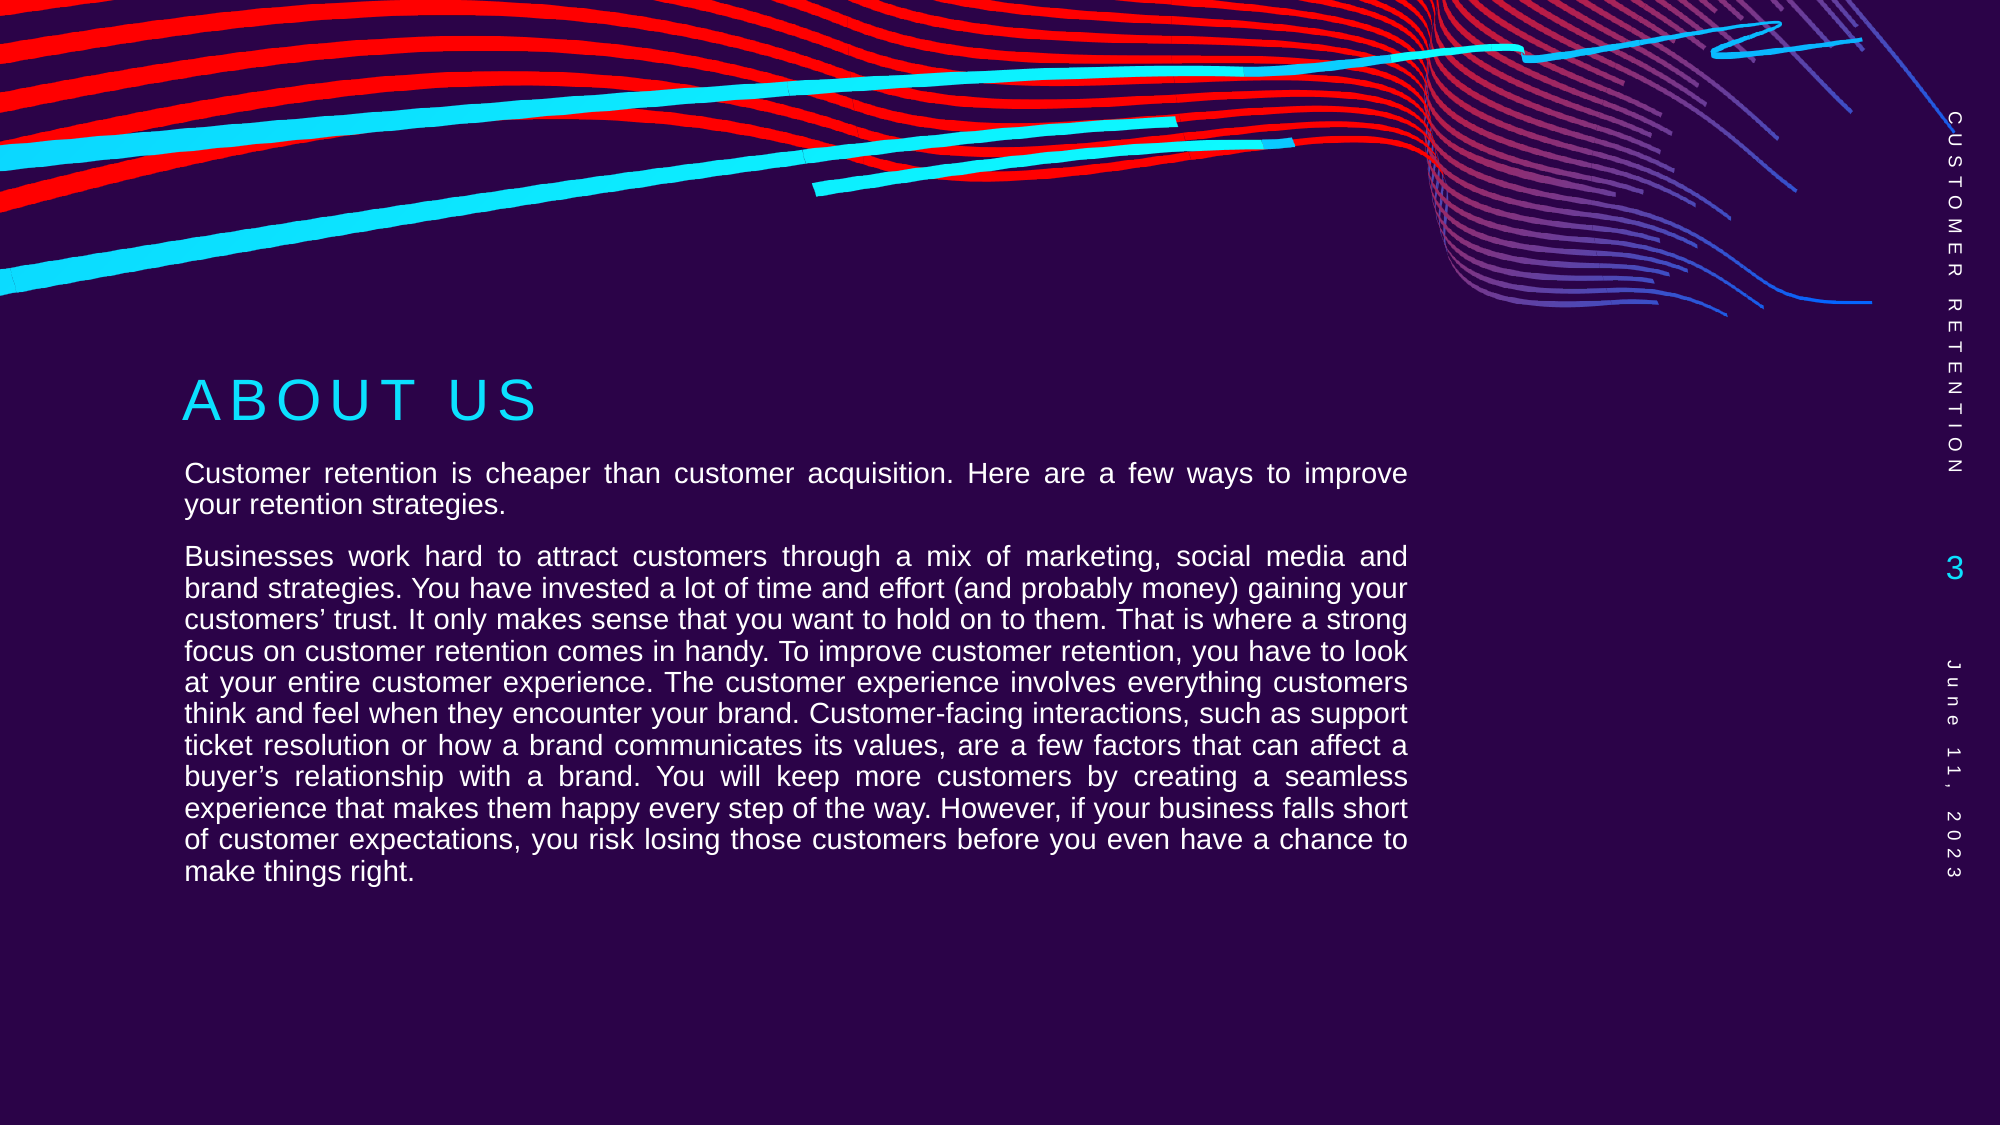

Customer retention
# About Us
Customer retention is cheaper than customer acquisition. Here are a few ways to improve your retention strategies.
Businesses work hard to attract customers through a mix of marketing, social media and brand strategies. You have invested a lot of time and effort (and probably money) gaining your customers’ trust. It only makes sense that you want to hold on to them. That is where a strong focus on customer retention comes in handy. To improve customer retention, you have to look at your entire customer experience. The customer experience involves everything customers think and feel when they encounter your brand. Customer-facing interactions, such as support ticket resolution or how a brand communicates its values, are a few factors that can affect a buyer’s relationship with a brand. You will keep more customers by creating a seamless experience that makes them happy every step of the way. However, if your business falls short of customer expectations, you risk losing those customers before you even have a chance to make things right.
3
June 11, 2023